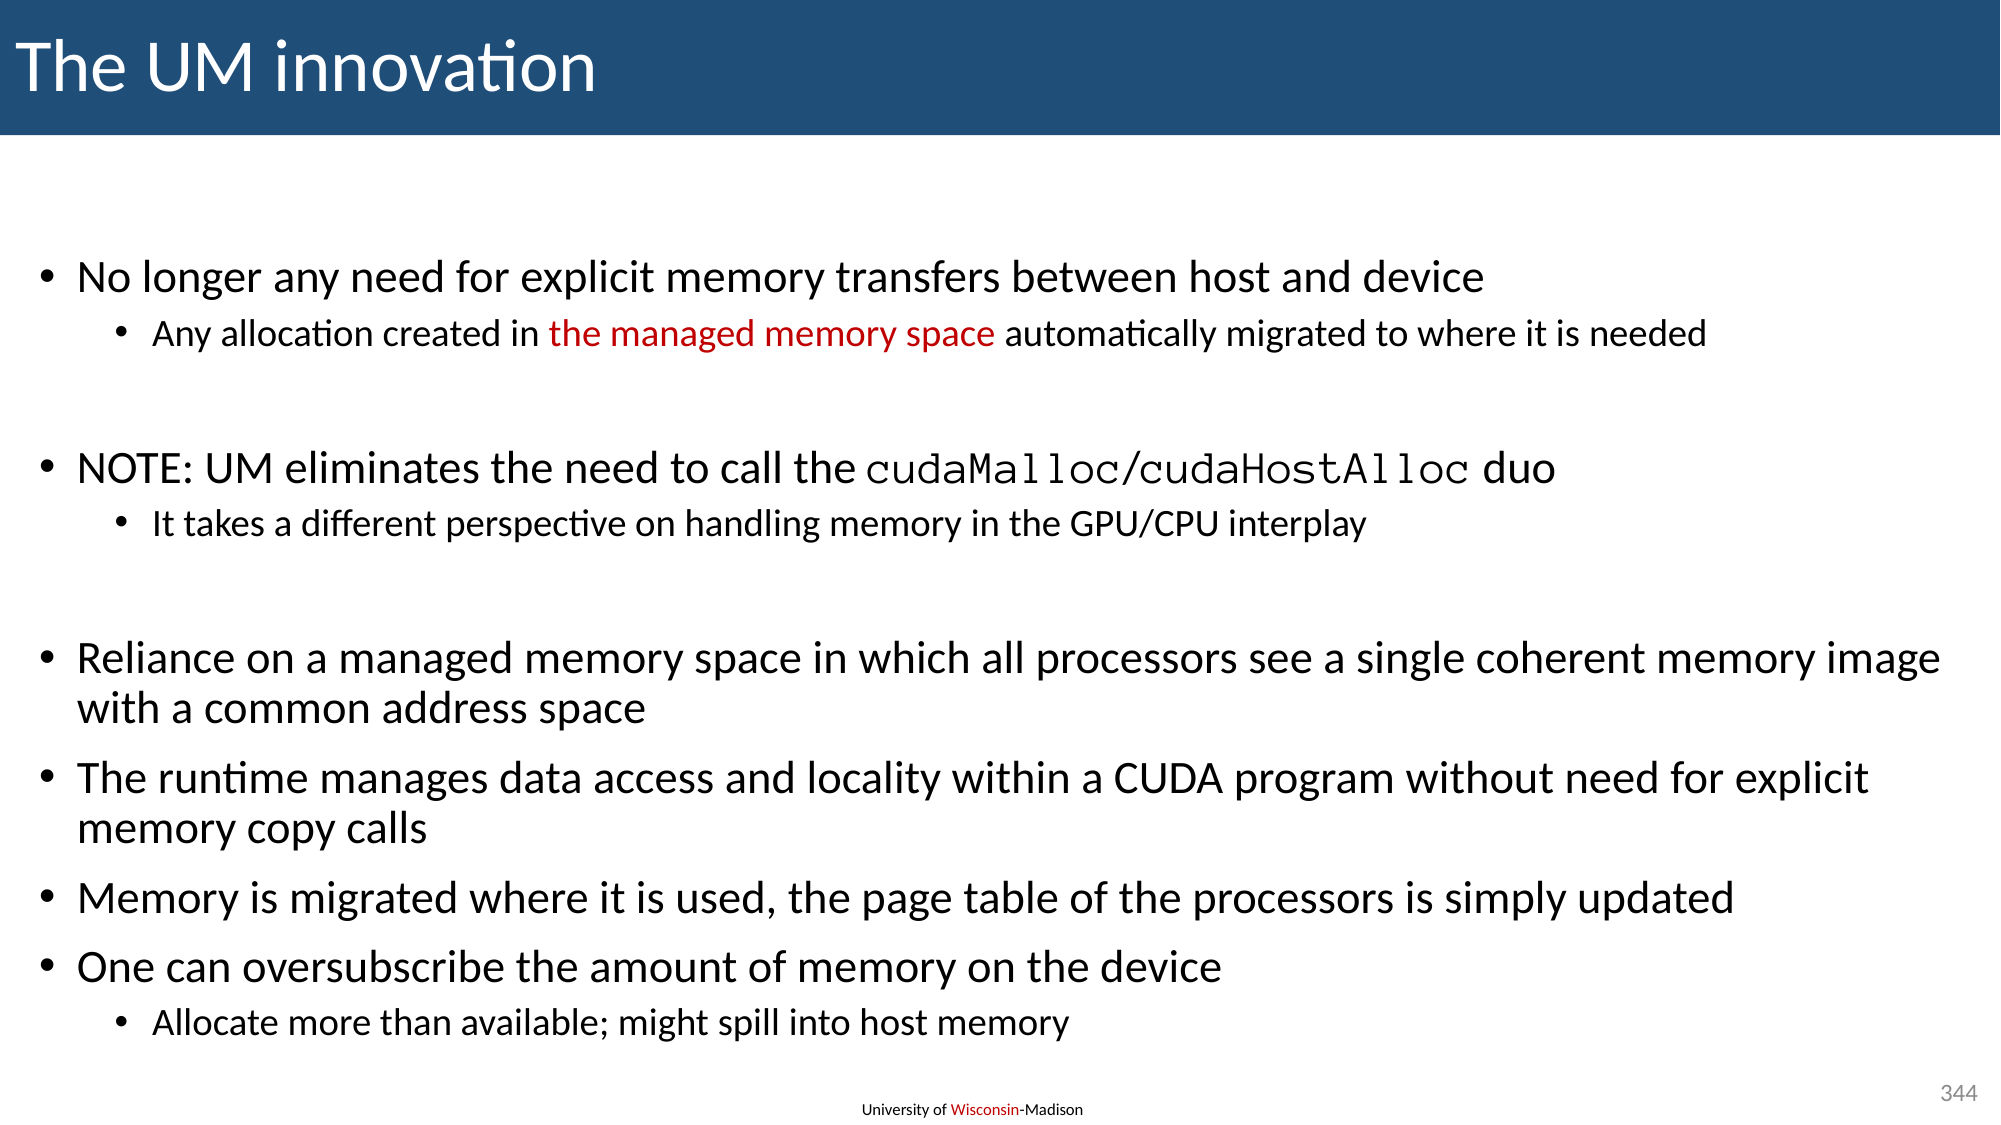

# The UM innovation
No longer any need for explicit memory transfers between host and device
Any allocation created in the managed memory space automatically migrated to where it is needed

NOTE: UM eliminates the need to call the cudaMalloc/cudaHostAlloc duo
It takes a different perspective on handling memory in the GPU/CPU interplay

Reliance on a managed memory space in which all processors see a single coherent memory image with a common address space
The runtime manages data access and locality within a CUDA program without need for explicit memory copy calls
Memory is migrated where it is used, the page table of the processors is simply updated
One can oversubscribe the amount of memory on the device
Allocate more than available; might spill into host memory

344